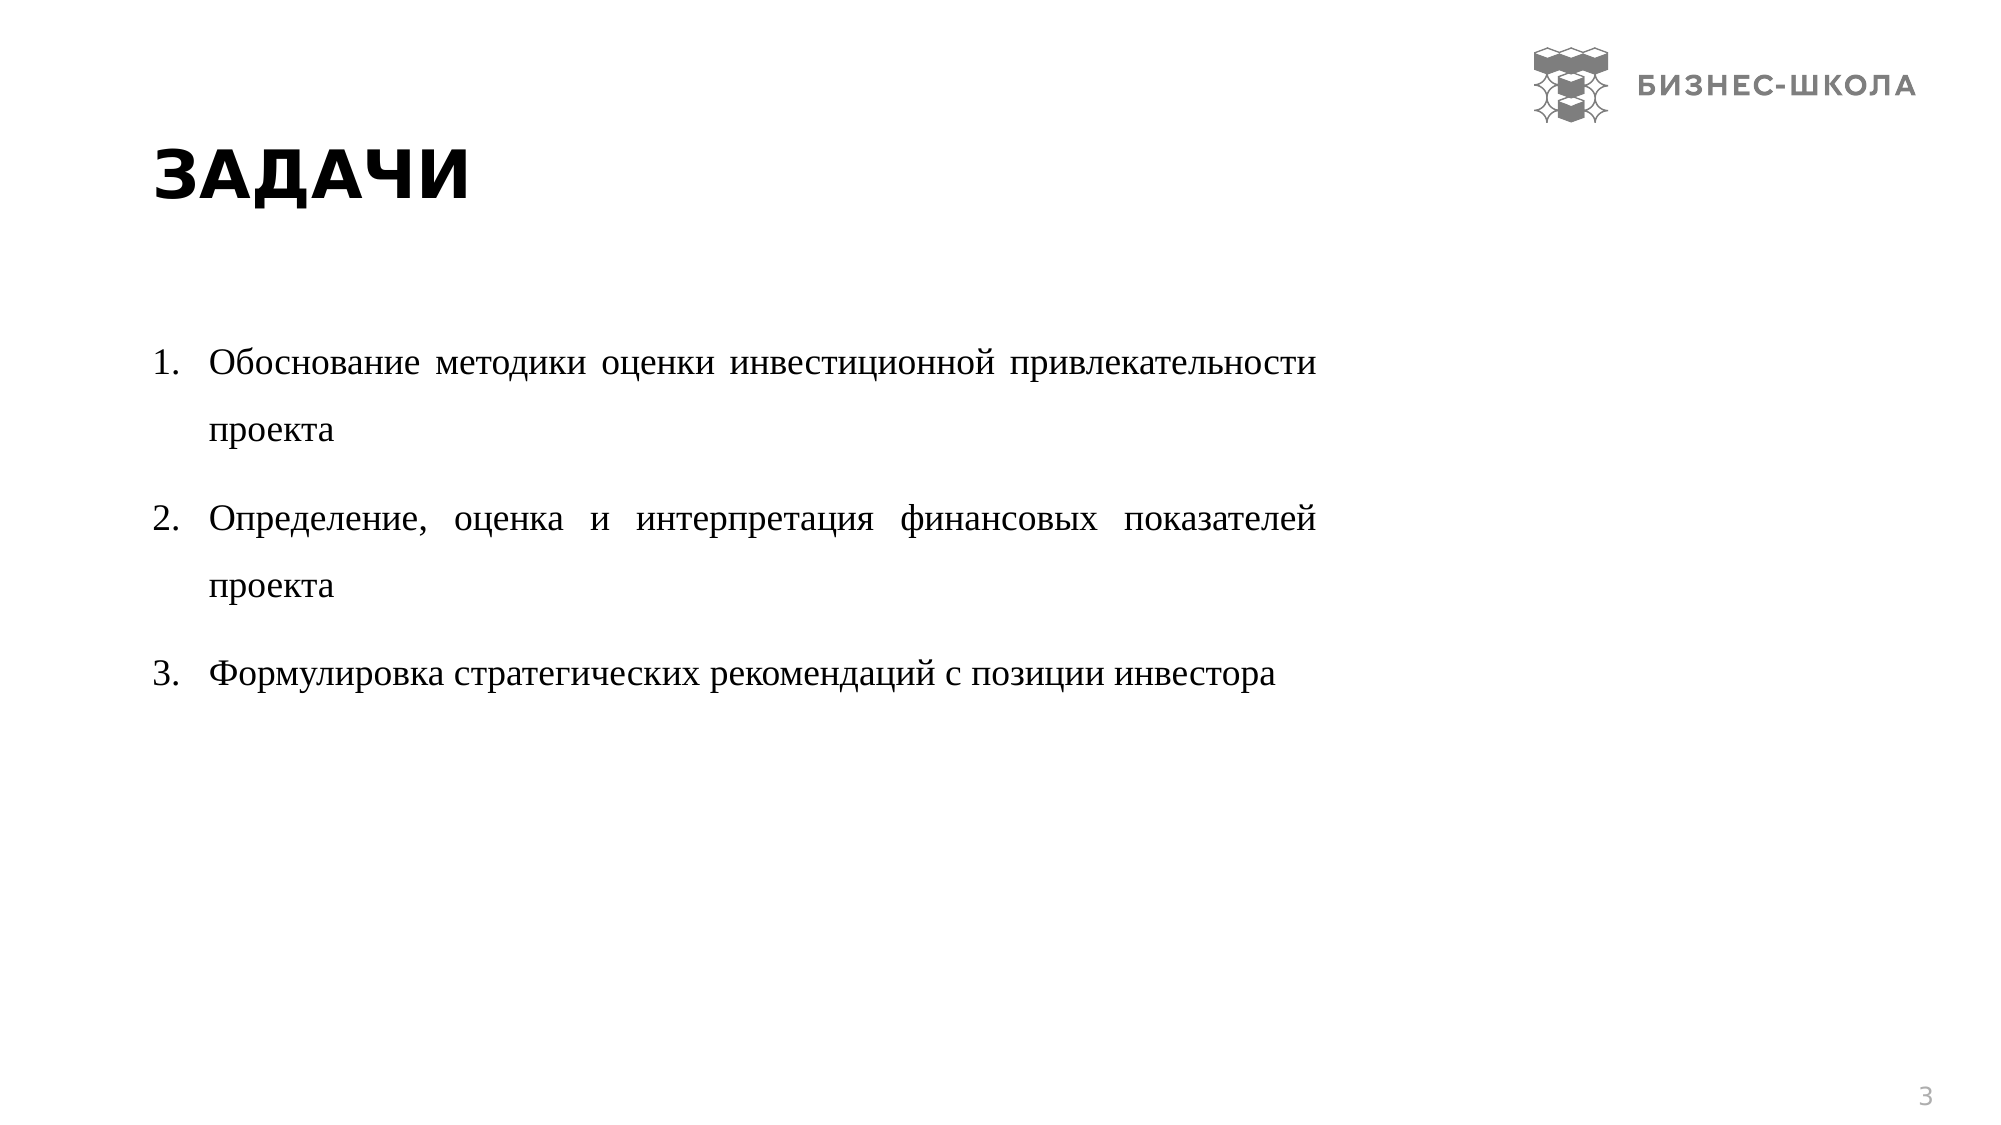

# Задачи
Обоснование методики оценки инвестиционной привлекательности проекта
Определение, оценка и интерпретация финансовых показателей проекта
Формулировка стратегических рекомендаций с позиции инвестора

3